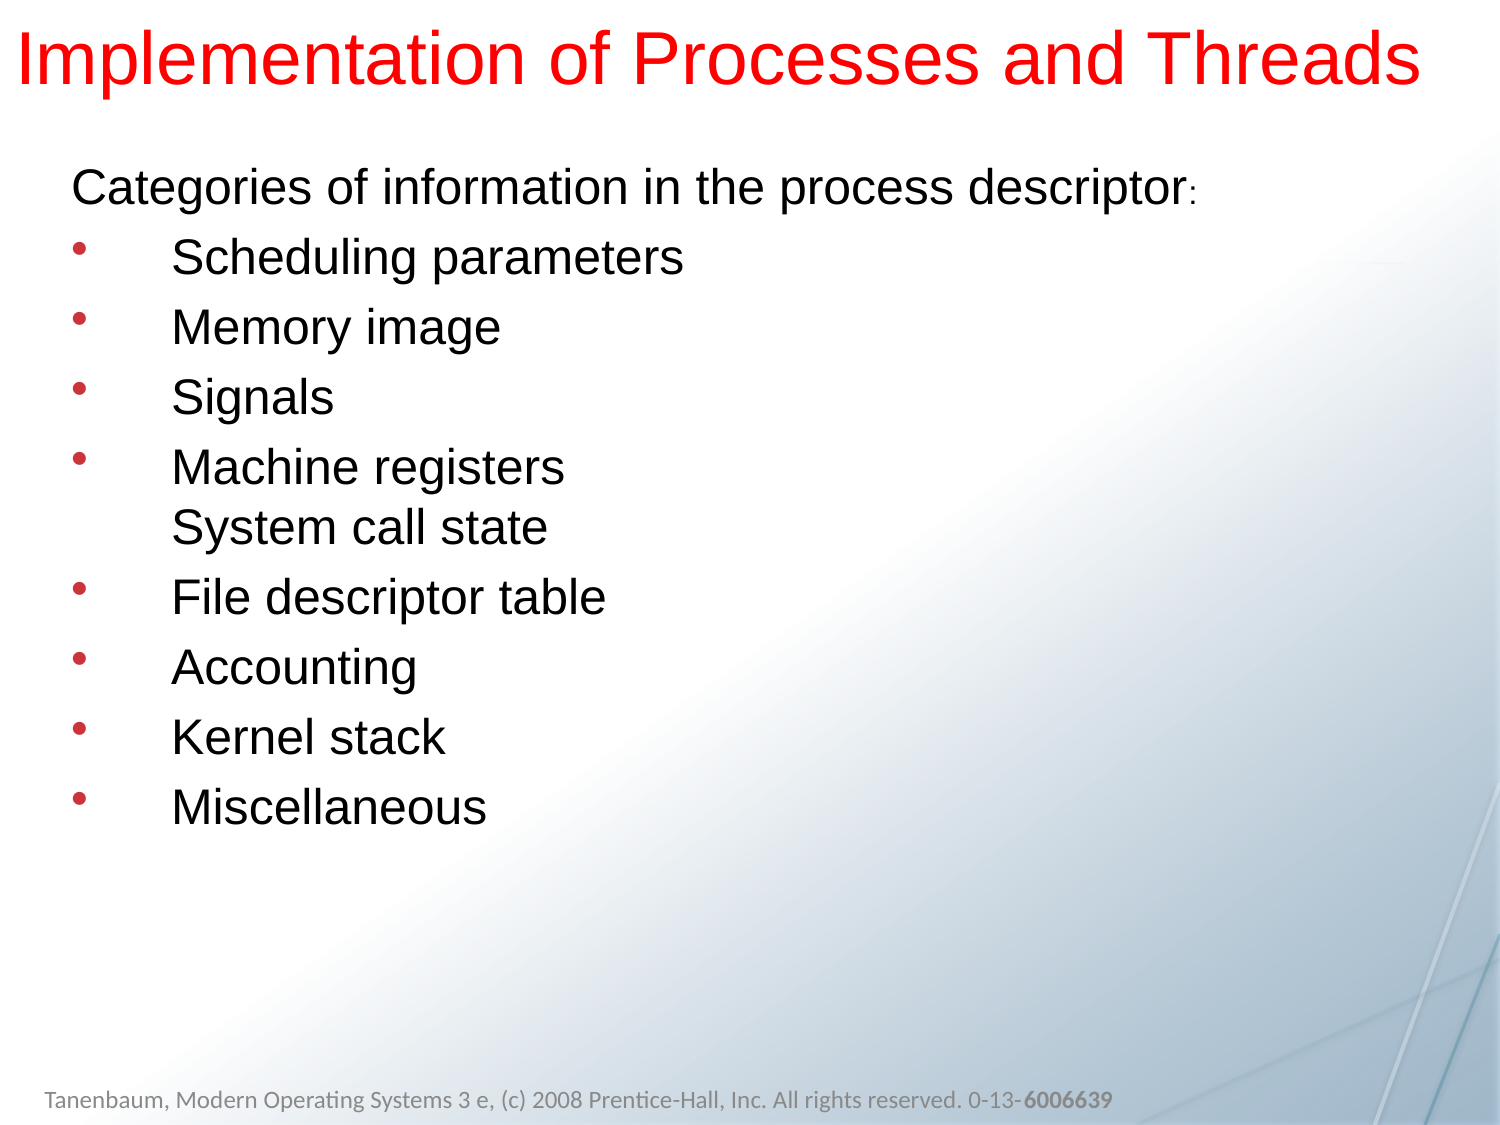

Implementation of Processes and Threads

Categories of information in the process descriptor:
Scheduling parameters
Memory image
Signals
Machine registers
System call state
File descriptor table
Accounting
Kernel stack
Miscellaneous

Tanenbaum, Modern Operating Systems 3 e, (c) 2008 Prentice-Hall, Inc. All rights reserved. 0-13-6006639